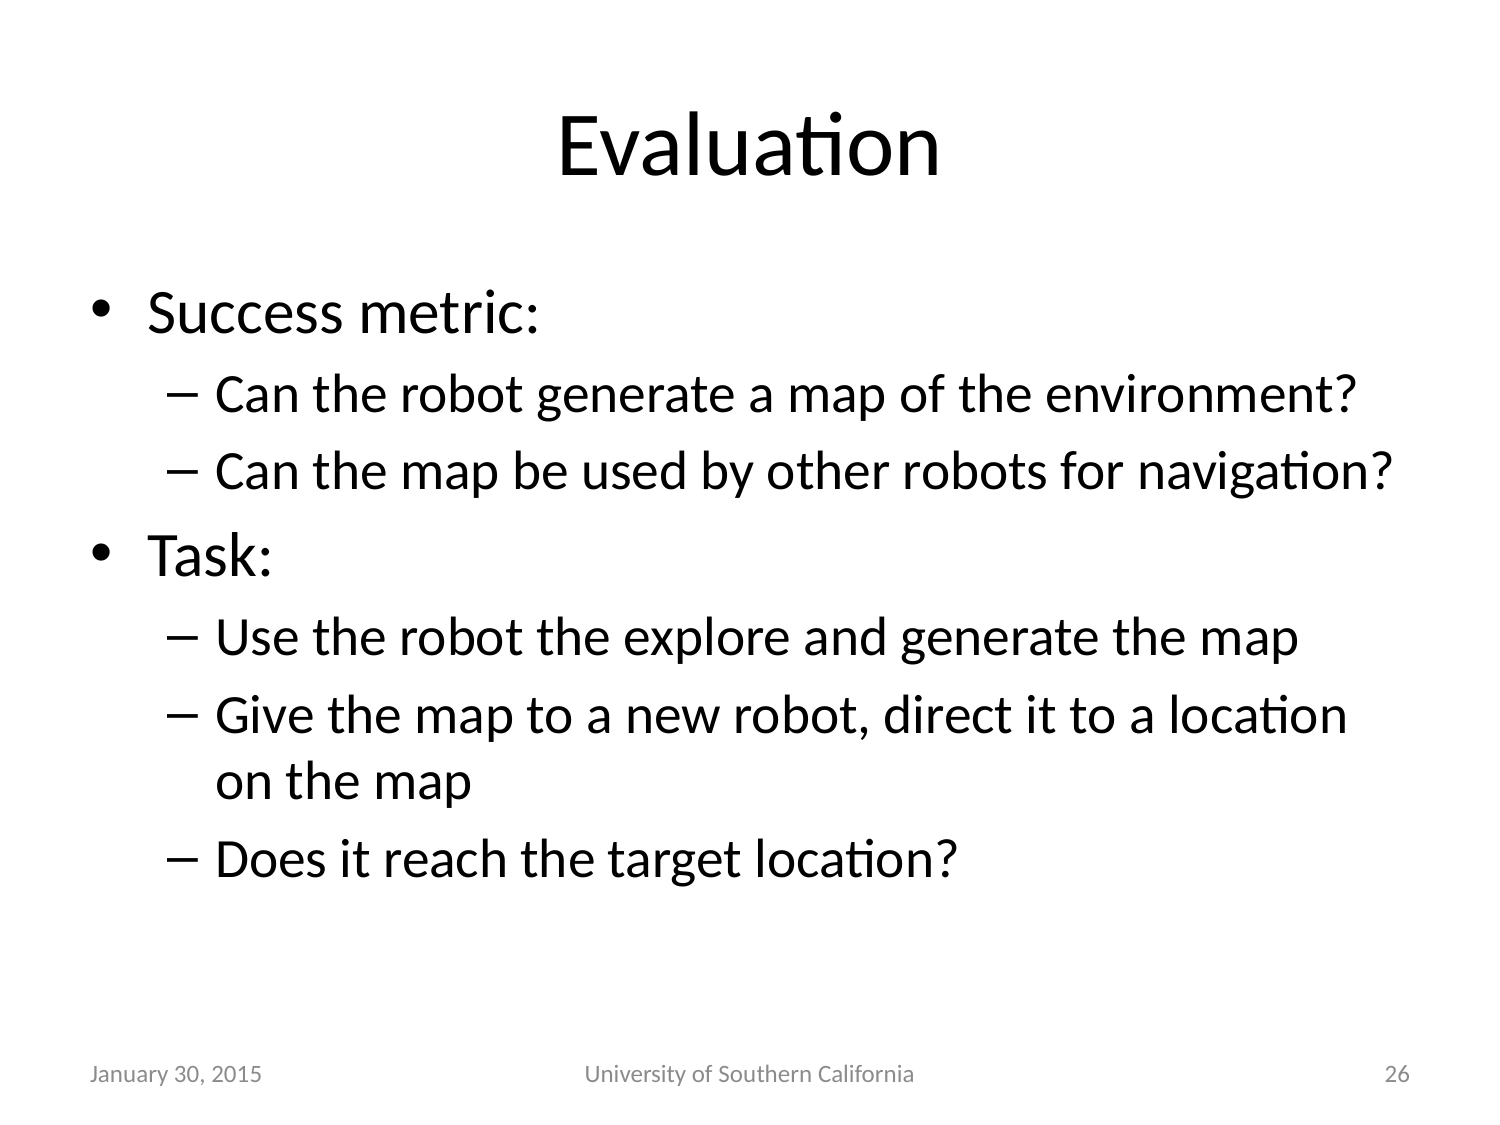

# Evaluation
Success metric:
Can the robot generate a map of the environment?
Can the map be used by other robots for navigation?
Task:
Use the robot the explore and generate the map
Give the map to a new robot, direct it to a location on the map
Does it reach the target location?
January 30, 2015
University of Southern California
26